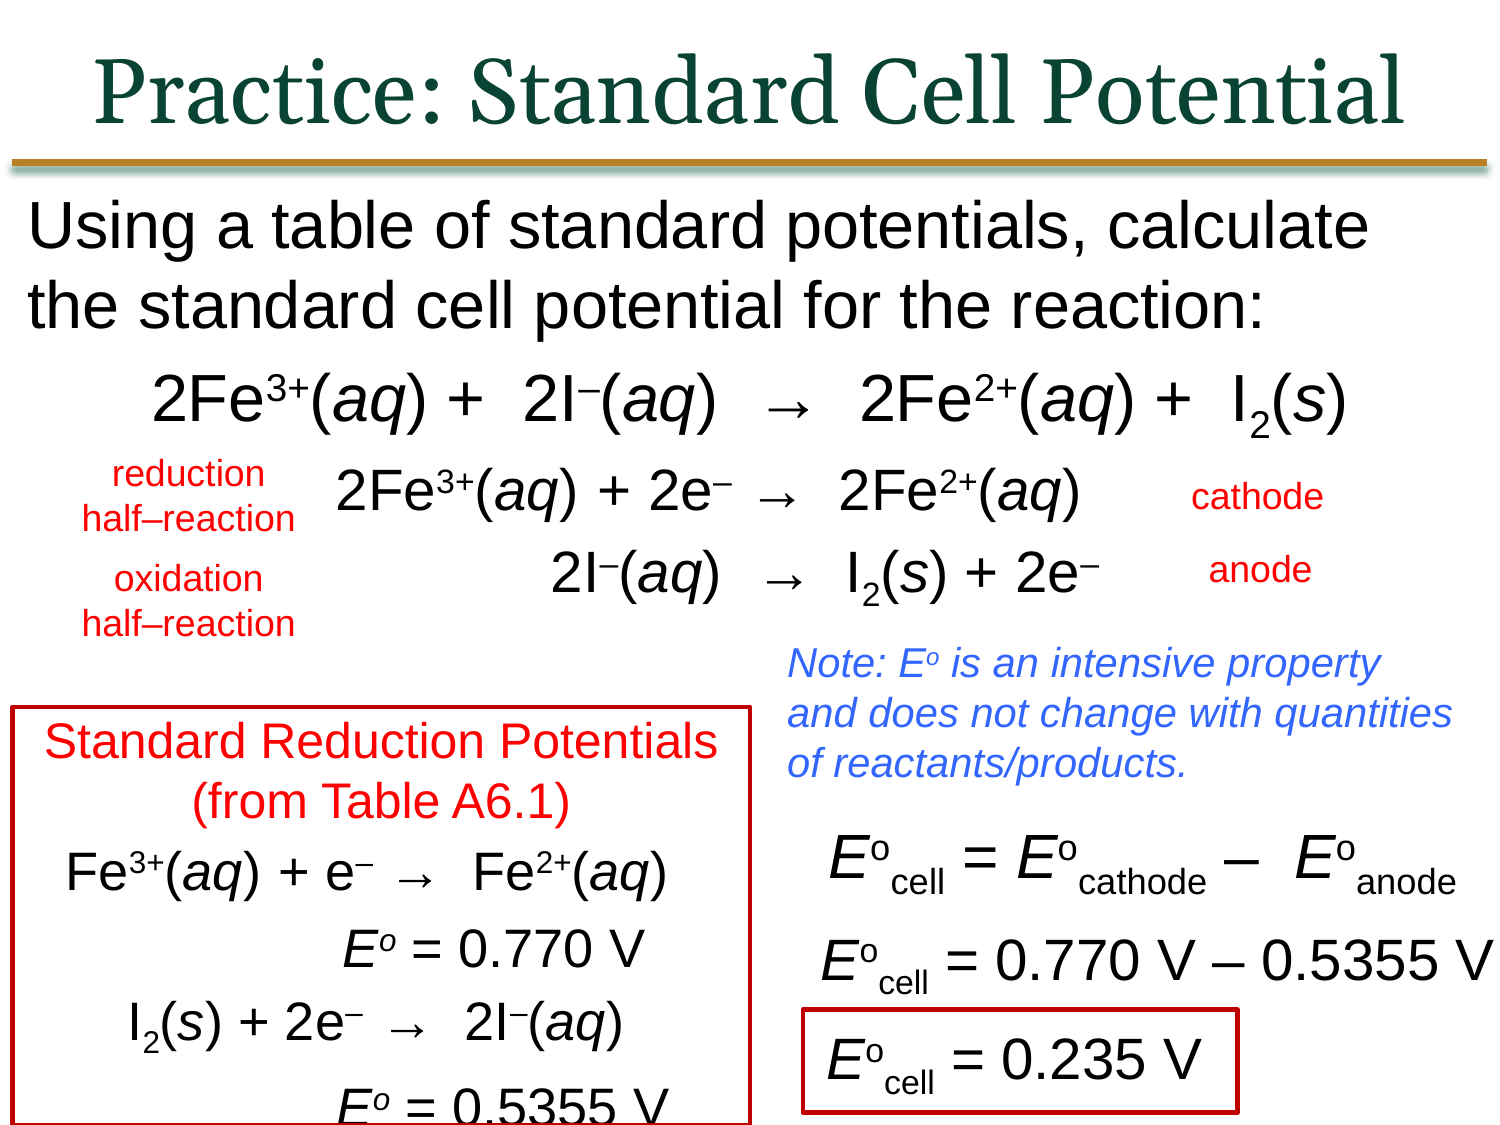

Practice: Standard Cell Potential
Using a table of standard potentials, calculate the standard cell potential for the reaction:
2Fe3+(aq) +  2I–(aq)  →  2Fe2+(aq) +  I2(s)
reduction half–reaction
2Fe3+(aq)  + 2e– →  2Fe2+(aq)
cathode
2I–(aq)  →  I2(s) + 2e–
anode
oxidation half–reaction
Note: Eo is an intensive property and does not change with quantities of reactants/products.
Standard Reduction Potentials (from Table A6.1)

Eocell = Eocathode –  Eoanode
Fe3+(aq)  + e– →  Fe2+(aq)
                 Eo = 0.770 V
Eocell = 0.770 V – 0.5355 V
I2(s) + 2e–  →  2I–(aq)
                  Eo = 0.5355 V

Eocell = 0.235 V